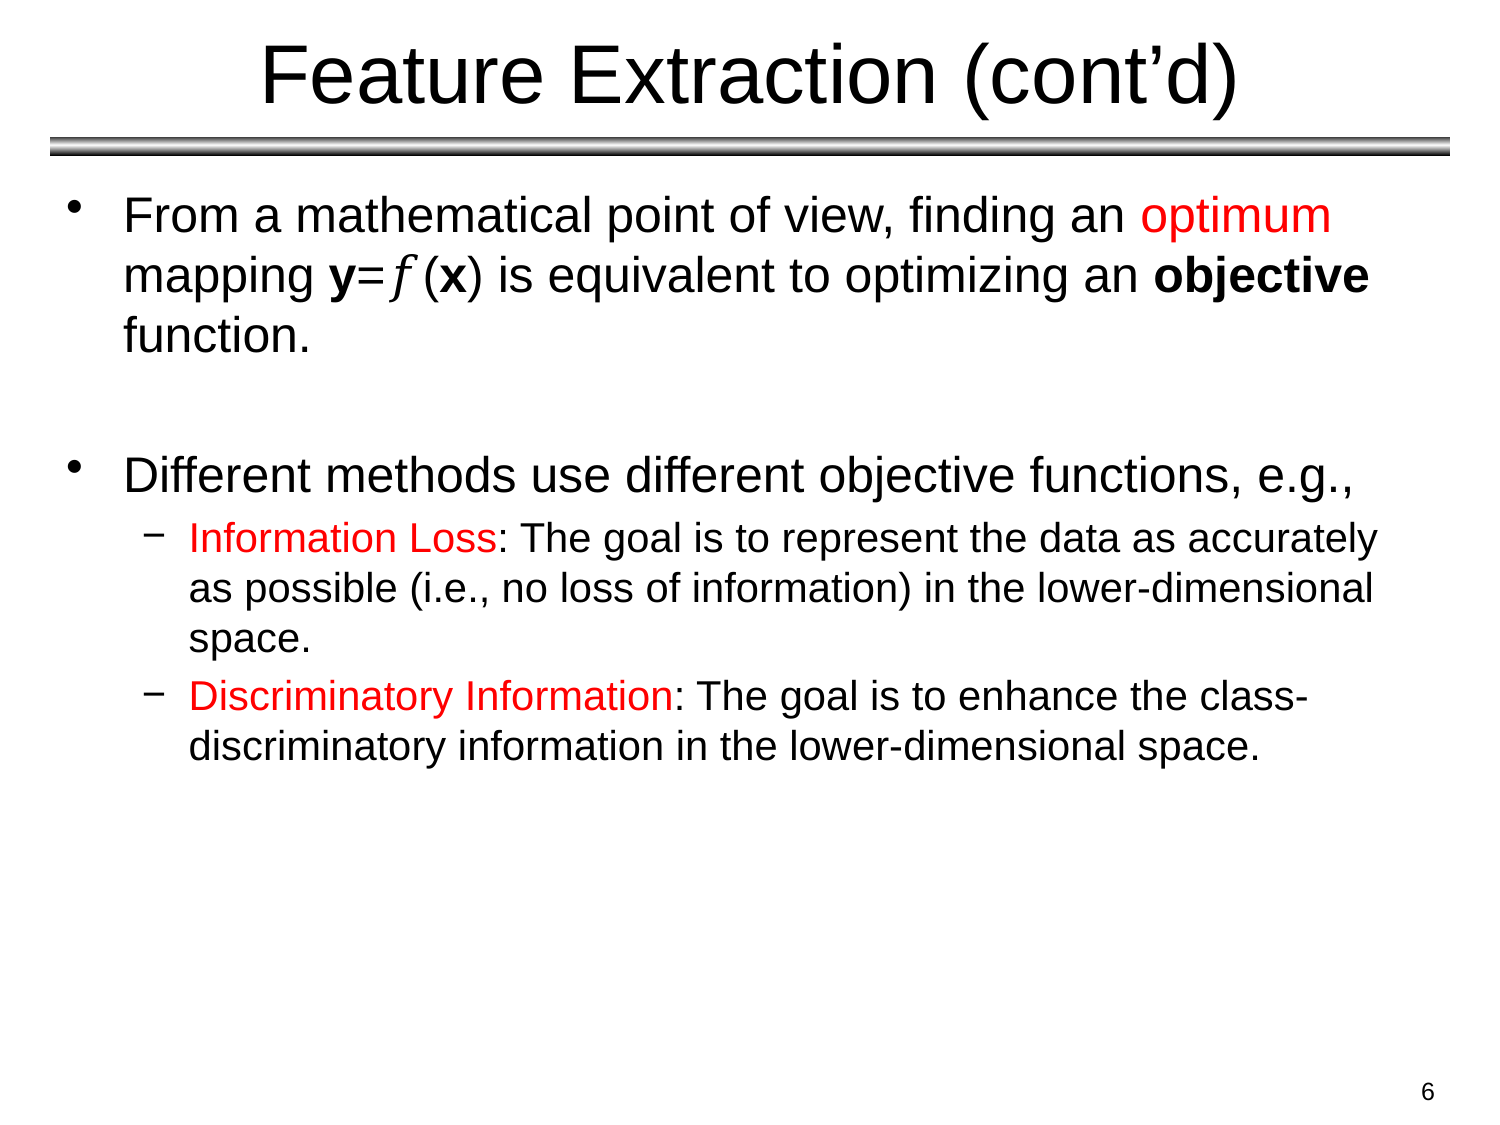

# Feature Extraction (cont’d)
From a mathematical point of view, finding an optimum mapping y=𝑓(x) is equivalent to optimizing an objective function.

Different methods use different objective functions, e.g.,
Information Loss: The goal is to represent the data as accurately as possible (i.e., no loss of information) in the lower-dimensional space.
Discriminatory Information: The goal is to enhance the class-discriminatory information in the lower-dimensional space.
6